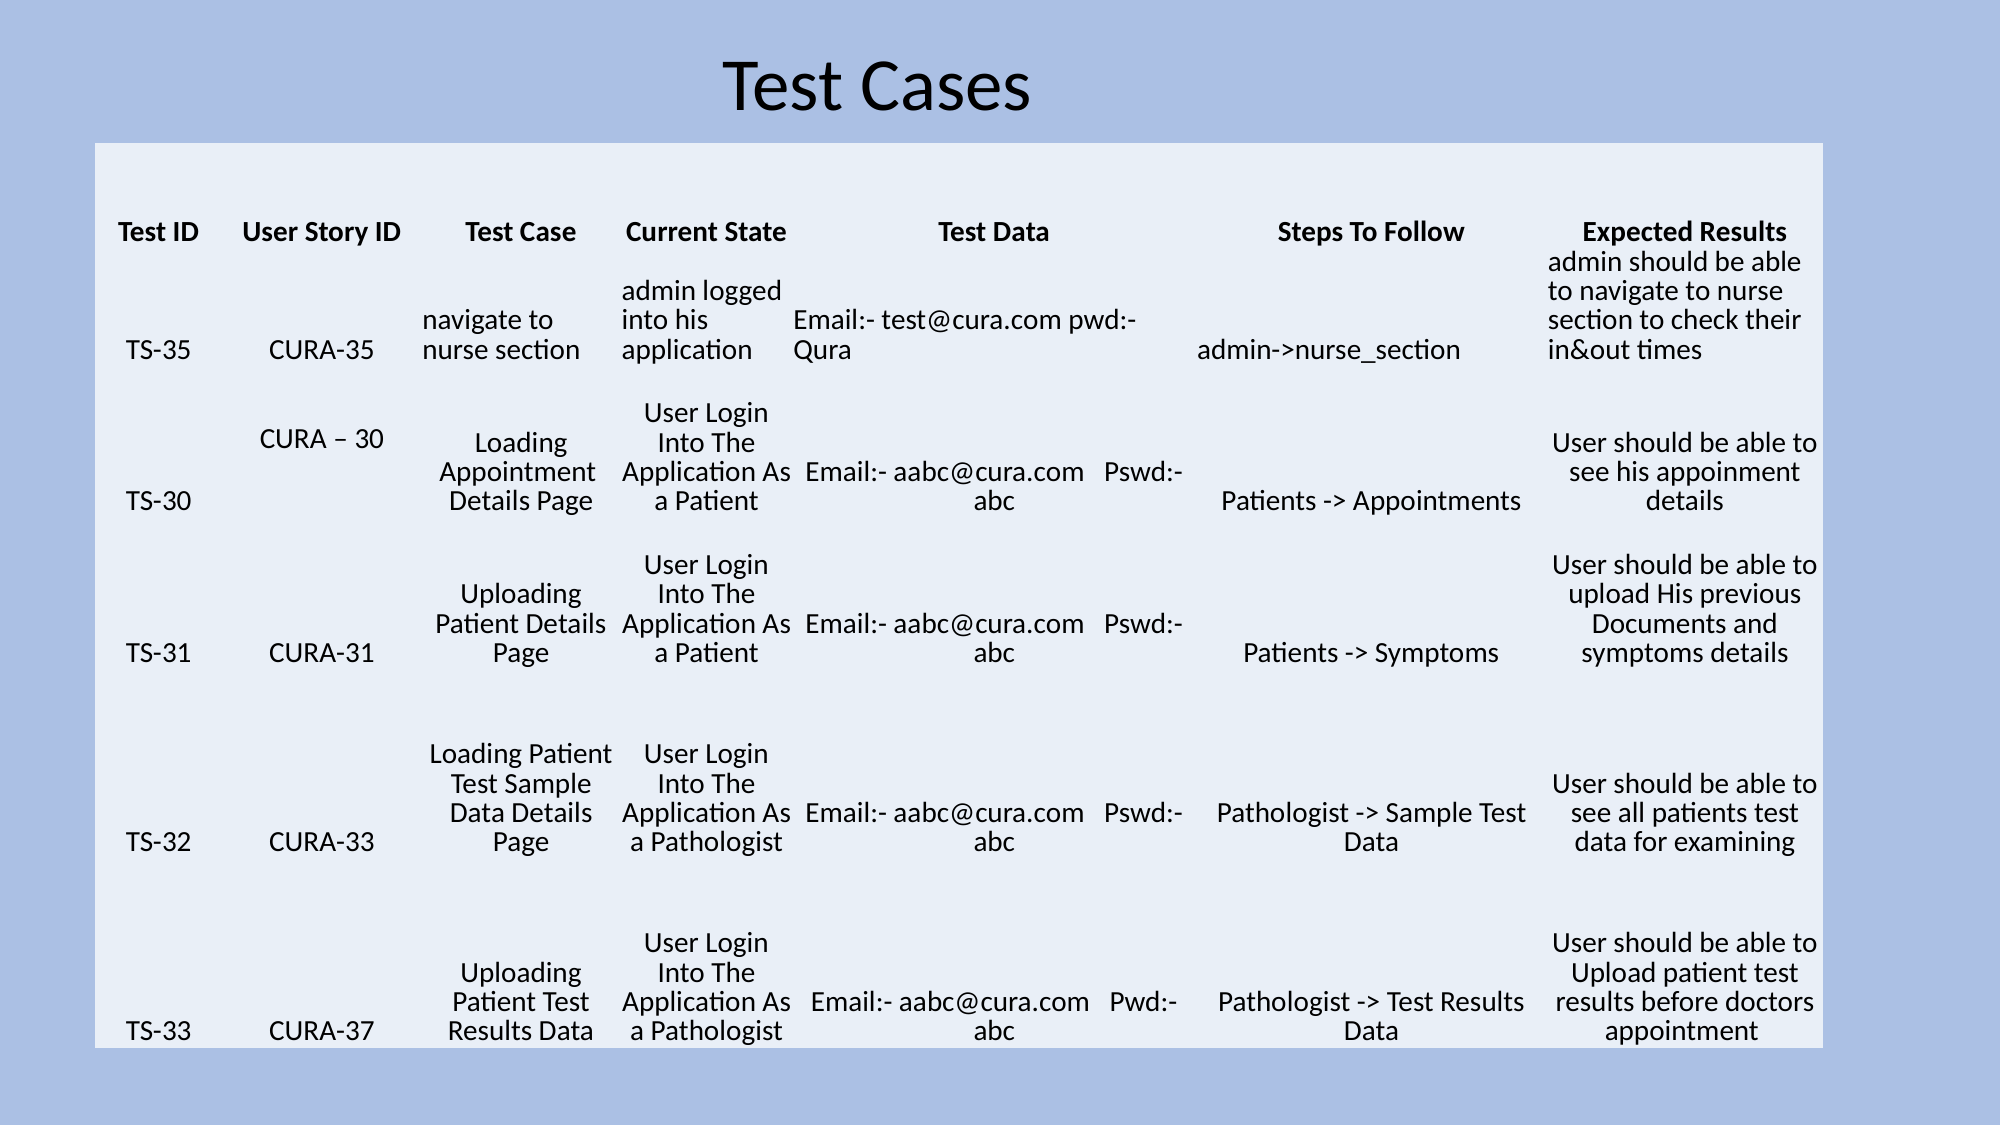

# Test Cases
| Test ID | User Story ID | Test Case | Current State | Test Data | Steps To Follow | Expected Results |
| --- | --- | --- | --- | --- | --- | --- |
| TS-35 | CURA-35 | navigate to nurse section | admin logged into his application | Email:- test@cura.com pwd:- Qura | admin->nurse\_section | admin should be able to navigate to nurse section to check their in&out times |
| TS-30 | CURA – 30 | Loading Appointment Details Page | User Login Into The Application As a Patient | Email:- aabc@cura.com Pswd:- abc | Patients -> Appointments | User should be able to see his appoinment details |
| TS-31 | CURA-31 | Uploading Patient Details Page | User Login Into The Application As a Patient | Email:- aabc@cura.com Pswd:- abc | Patients -> Symptoms | User should be able to upload His previous Documents and symptoms details |
| TS-32 | CURA-33 | Loading Patient Test Sample Data Details Page | User Login Into The Application As a Pathologist | Email:- aabc@cura.com Pswd:- abc | Pathologist -> Sample Test Data | User should be able to see all patients test data for examining |
| TS-33 | CURA-37 | Uploading Patient Test Results Data | User Login Into The Application As a Pathologist | Email:- aabc@cura.com Pwd:- abc | Pathologist -> Test Results Data | User should be able to Upload patient test results before doctors appointment |